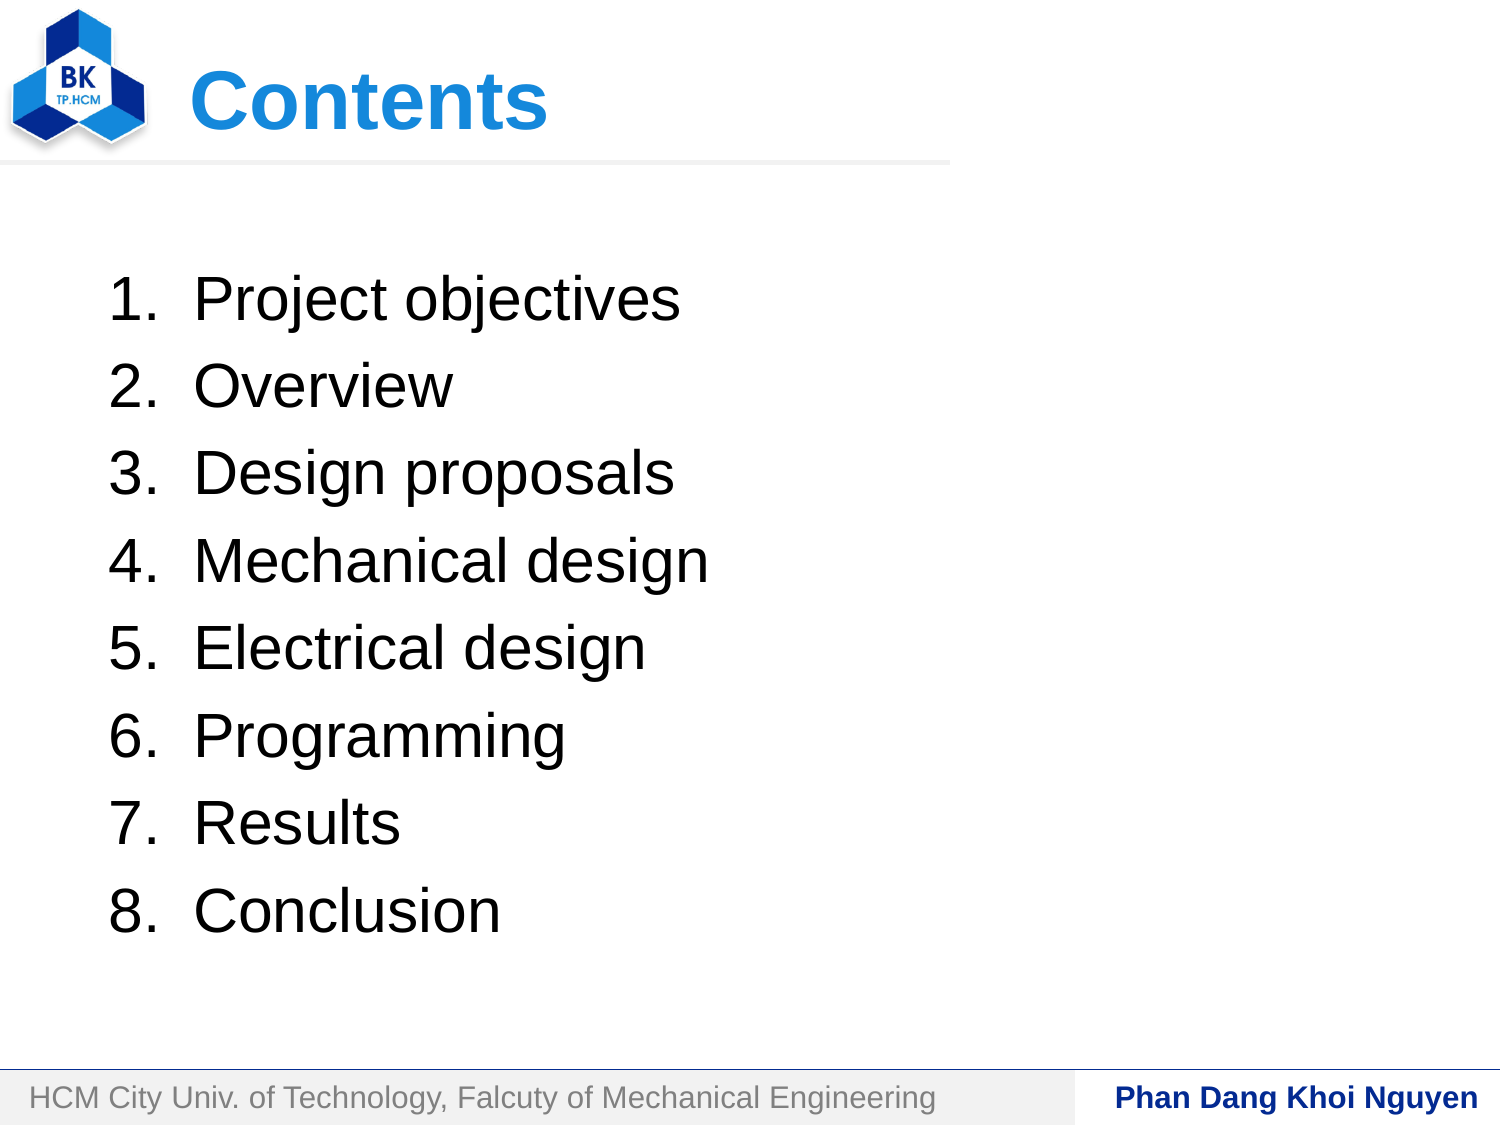

# Contents
Project objectives
Overview
Design proposals
Mechanical design
Electrical design
Programming
Results
Conclusion